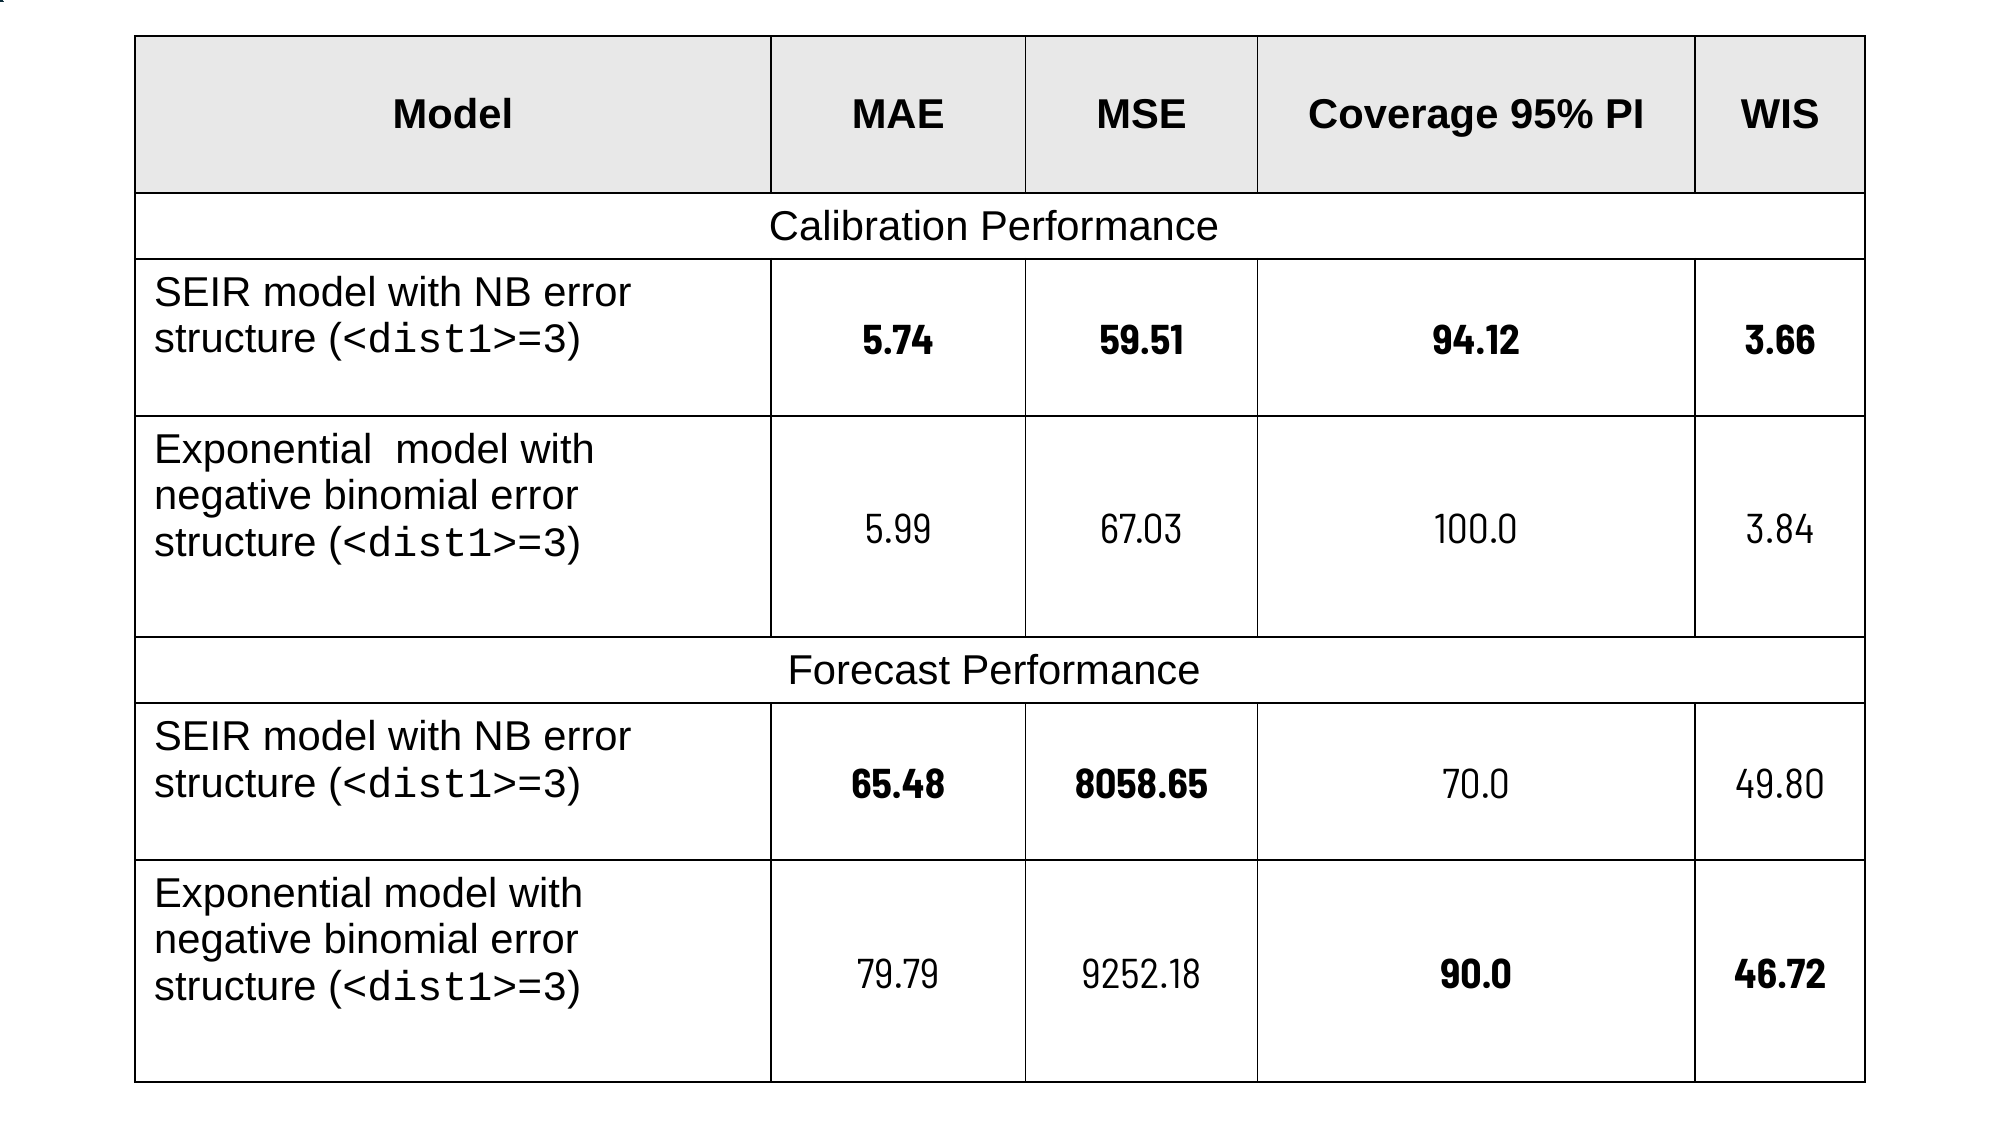

| Model | MAE | MSE | Coverage 95% PI | WIS |
| --- | --- | --- | --- | --- |
| Calibration Performance |  |  |  |  |
| SEIR model with NB error structure (<dist1>=3) | 5.74 | 59.51 | 94.12 | 3.66 |
| Exponential model with negative binomial error structure (<dist1>=3) | 5.99 | 67.03 | 100.0 | 3.84 |
| Forecast Performance |  |  |  |  |
| SEIR model with NB error structure (<dist1>=3) | 65.48 | 8058.65 | 70.0 | 49.80 |
| Exponential model with negative binomial error structure (<dist1>=3) | 79.79 | 9252.18 | 90.0 | 46.72 |